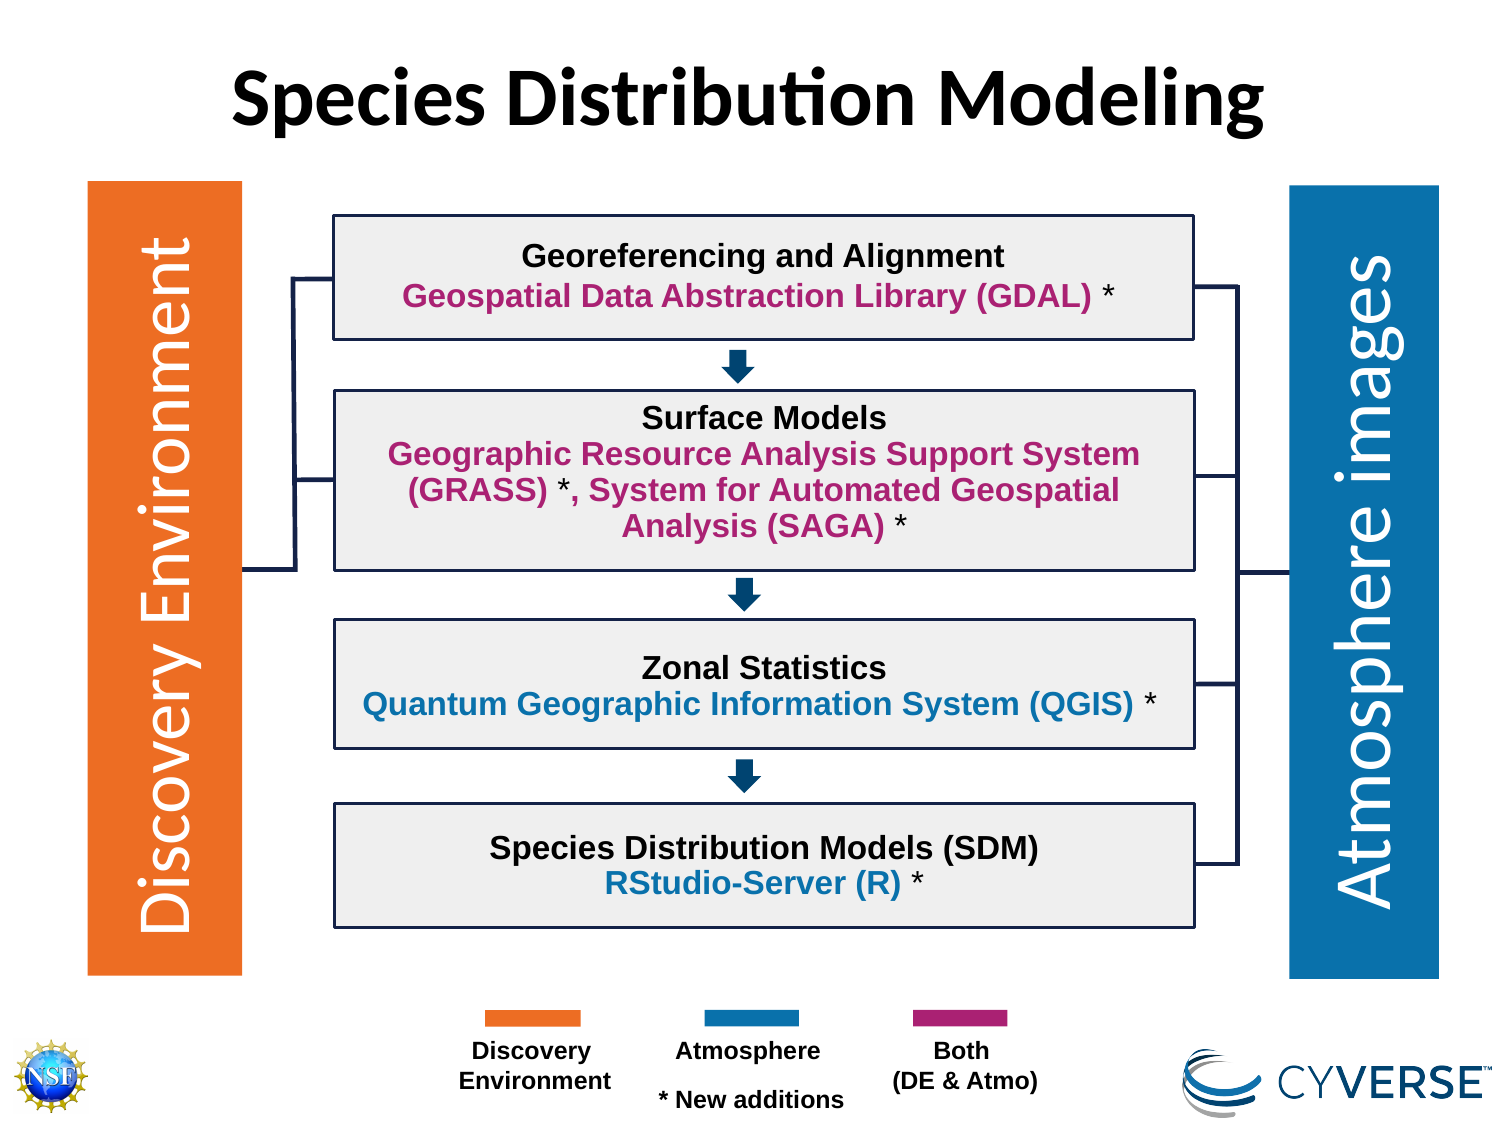

# Species Distribution Modeling
Georeferencing and Alignment
Geospatial Data Abstraction Library (GDAL) *

Surface Models
Geographic Resource Analysis Support System (GRASS) *, System for Automated Geospatial Analysis (SAGA) *
Discovery Environment
Atmosphere images

Zonal Statistics
Quantum Geographic Information System (QGIS) *

Species Distribution Models (SDM)
RStudio-Server (R) *

Atmosphere
Both
(DE & Atmo)
Discovery
Environment
* New additions